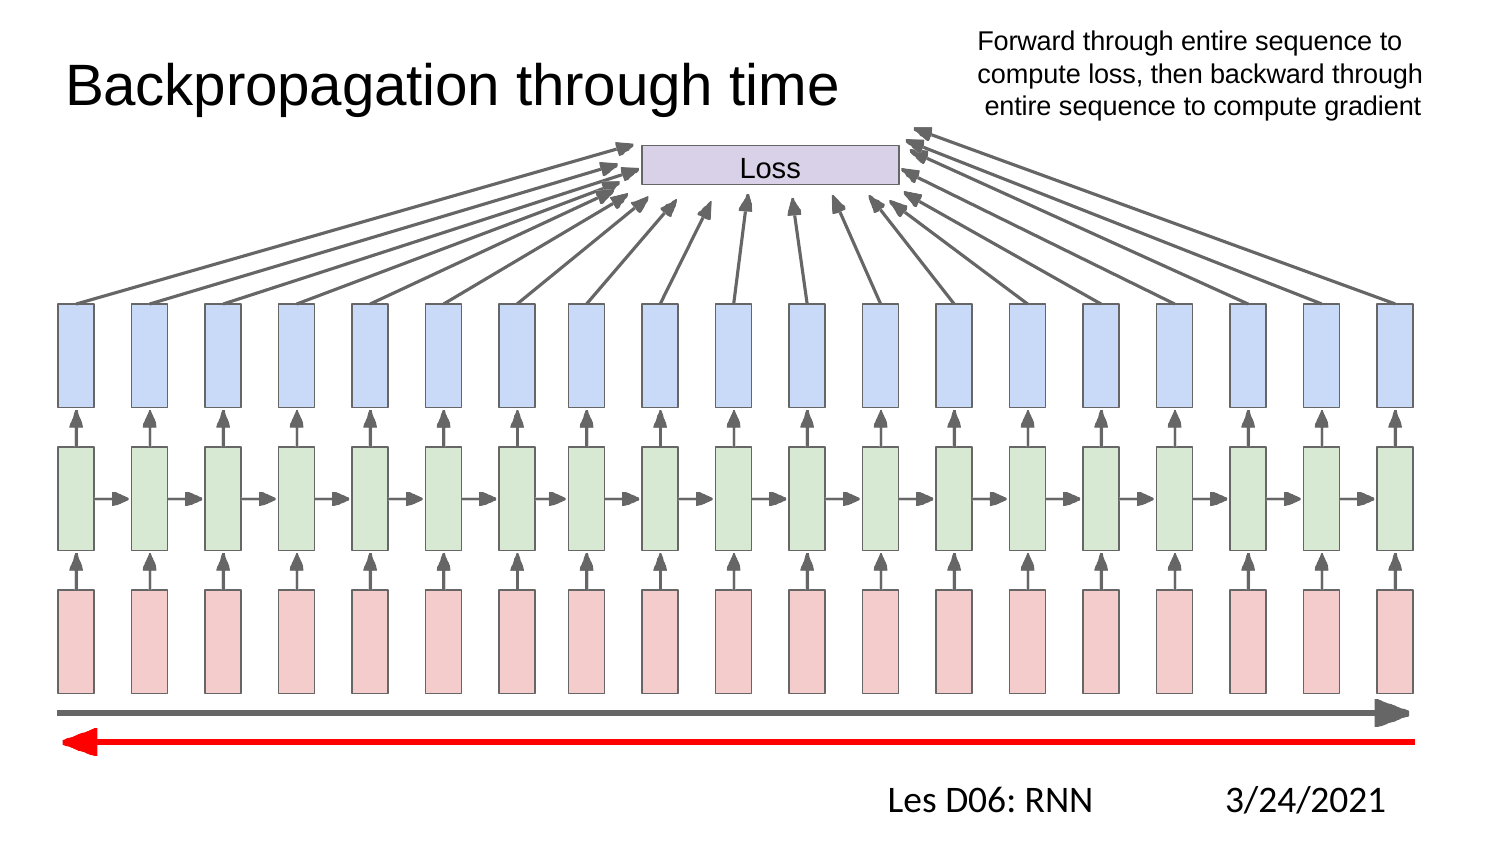

Forward through entire sequence to  compute loss, then backward through  entire sequence to compute gradient
# Backpropagation through time

Loss

Les D06: RNN
3/24/2021
Fei-Fei Li & Justin Johnson & Serena Yeung
Fei-Fei Li & Justin Johnson & Serena Yeung	Lecture 10 -	May 2, 2019